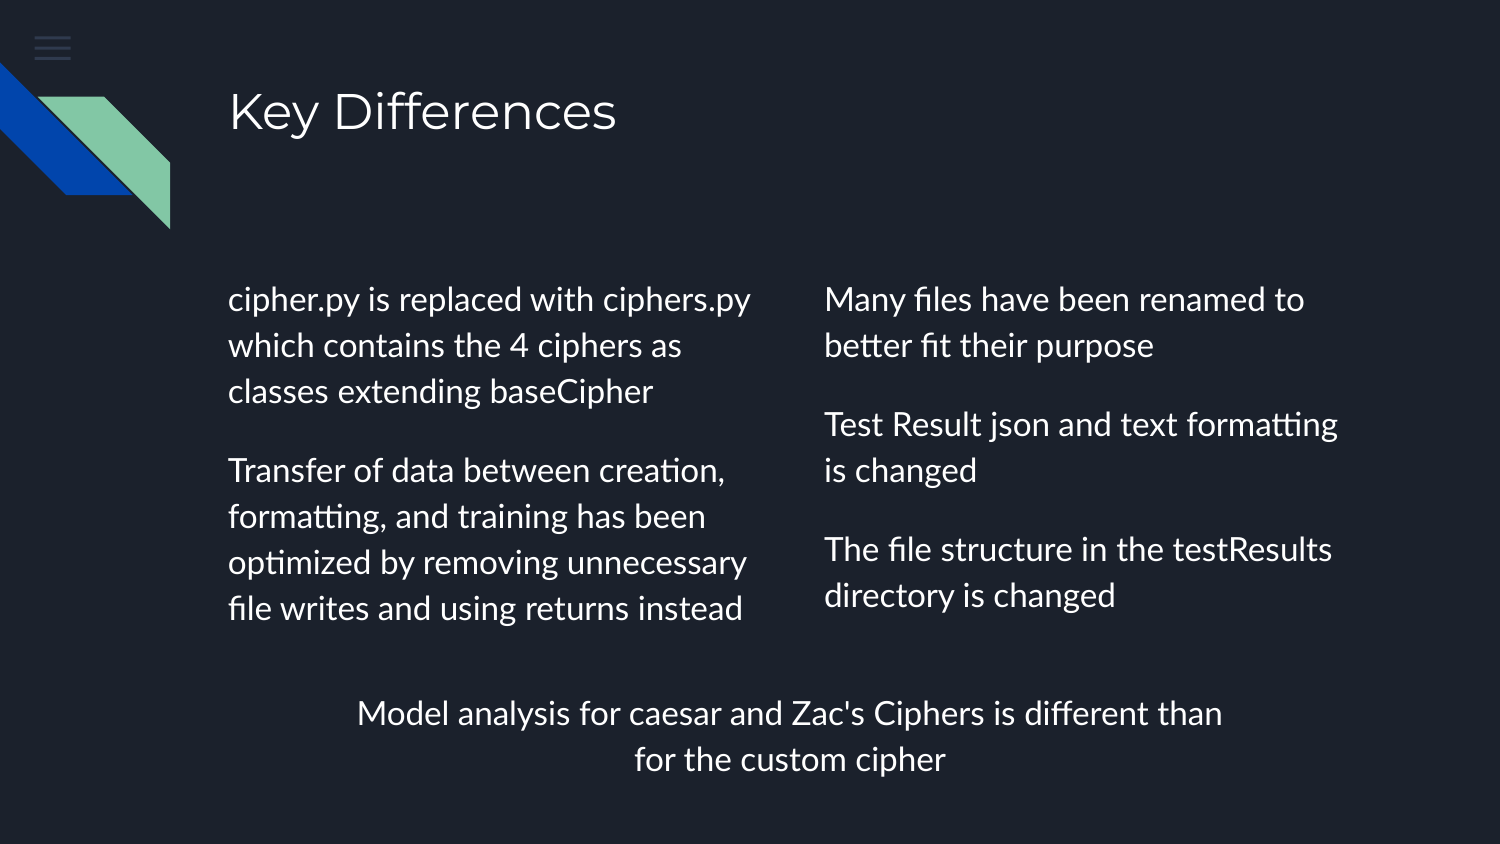

# Key Differences
cipher.py is replaced with ciphers.py which contains the 4 ciphers as classes extending baseCipher
Transfer of data between creation, formatting, and training has been optimized by removing unnecessary file writes and using returns instead
Many files have been renamed to better fit their purpose
Test Result json and text formatting is changed
The file structure in the testResults directory is changed

Model analysis for caesar and Zac's Ciphers is different than for the custom cipher